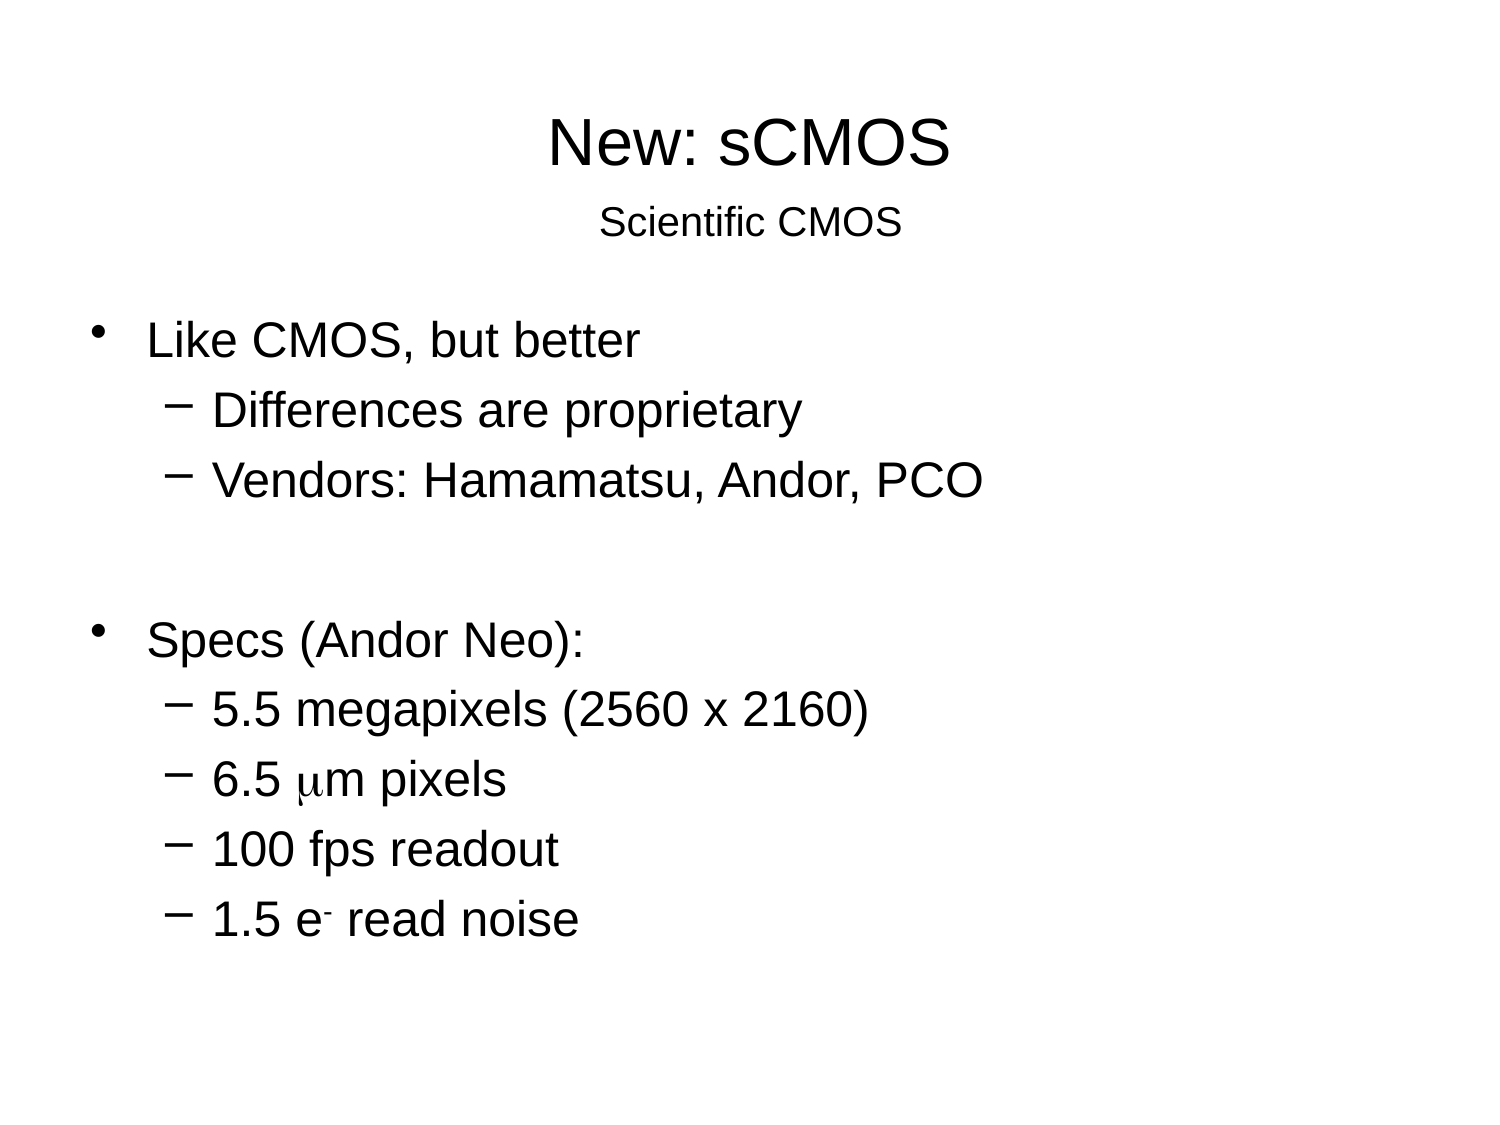

# New: sCMOS
Scientific CMOS
Like CMOS, but better
Differences are proprietary
Vendors: Hamamatsu, Andor, PCO

Specs (Andor Neo):
5.5 megapixels (2560 x 2160)
6.5 μm pixels
100 fps readout
1.5 e- read noise